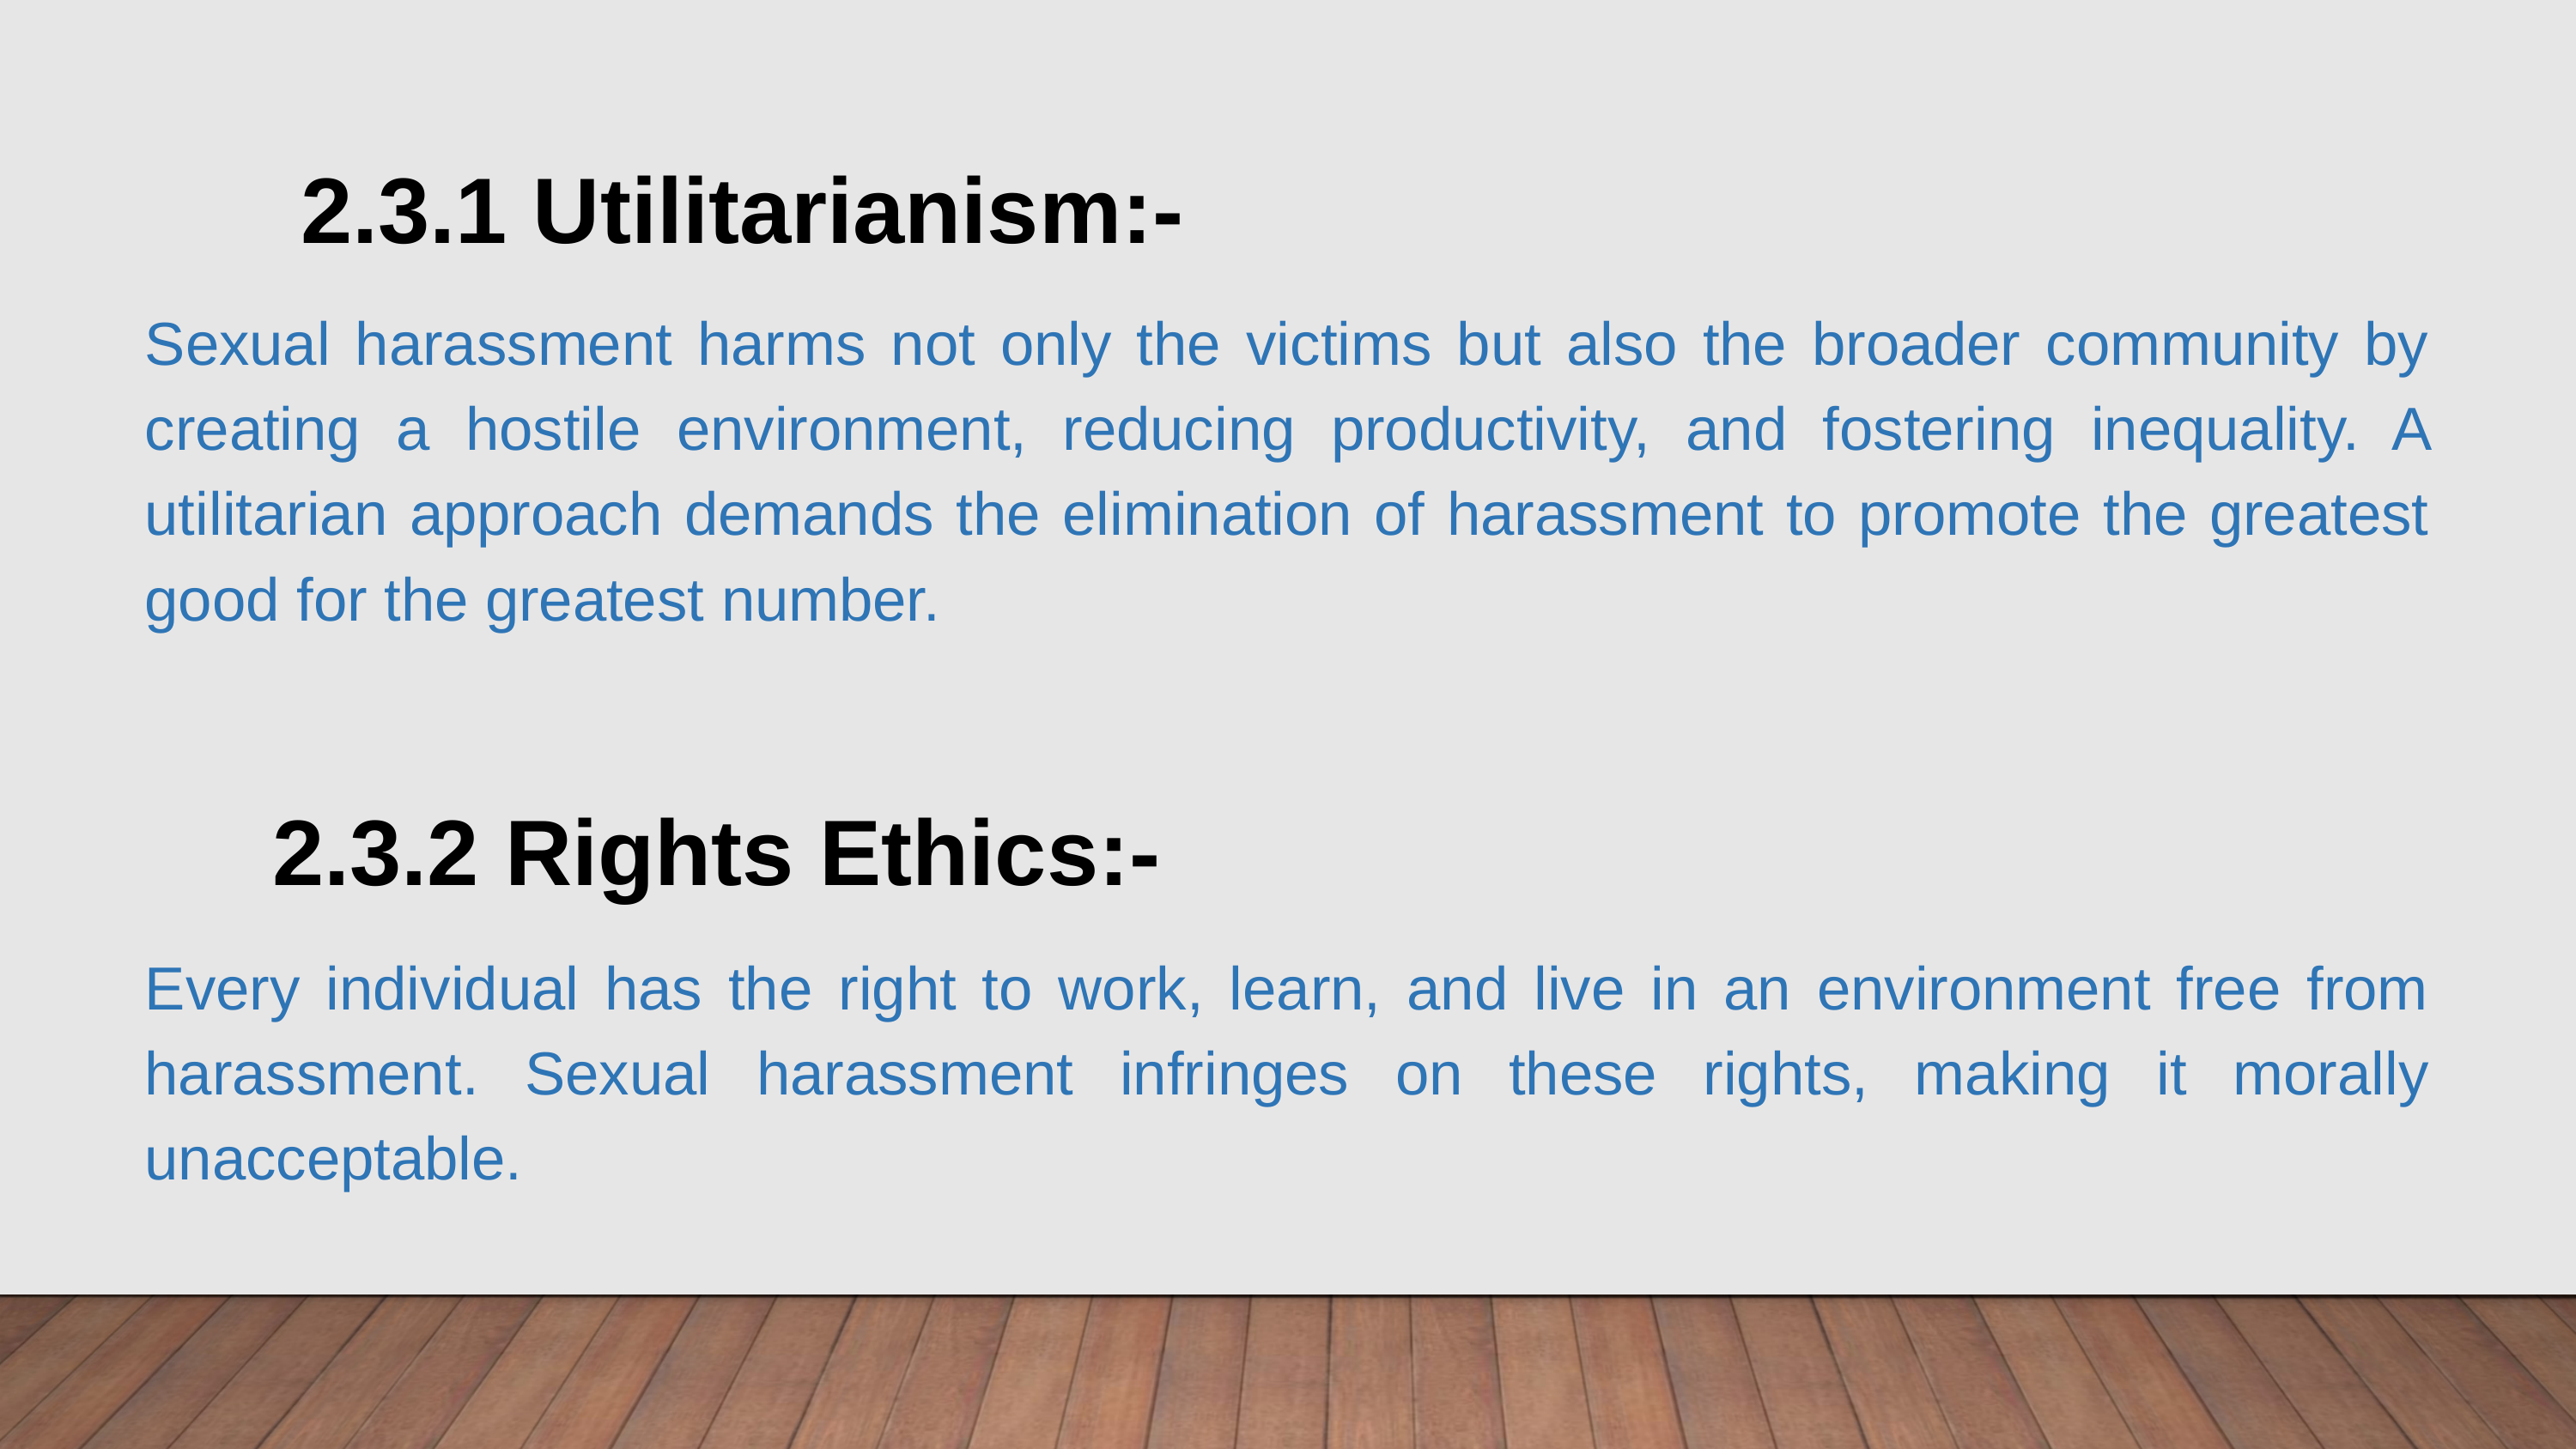

2.3.1 Utilitarianism:-
Sexual harassment harms not only the victims but also the broader community by creating a hostile environment, reducing productivity, and fostering inequality. A utilitarian approach demands the elimination of harassment to promote the greatest good for the greatest number.
2.3.2 Rights Ethics:-
Every individual has the right to work, learn, and live in an environment free from harassment. Sexual harassment infringes on these rights, making it morally unacceptable.